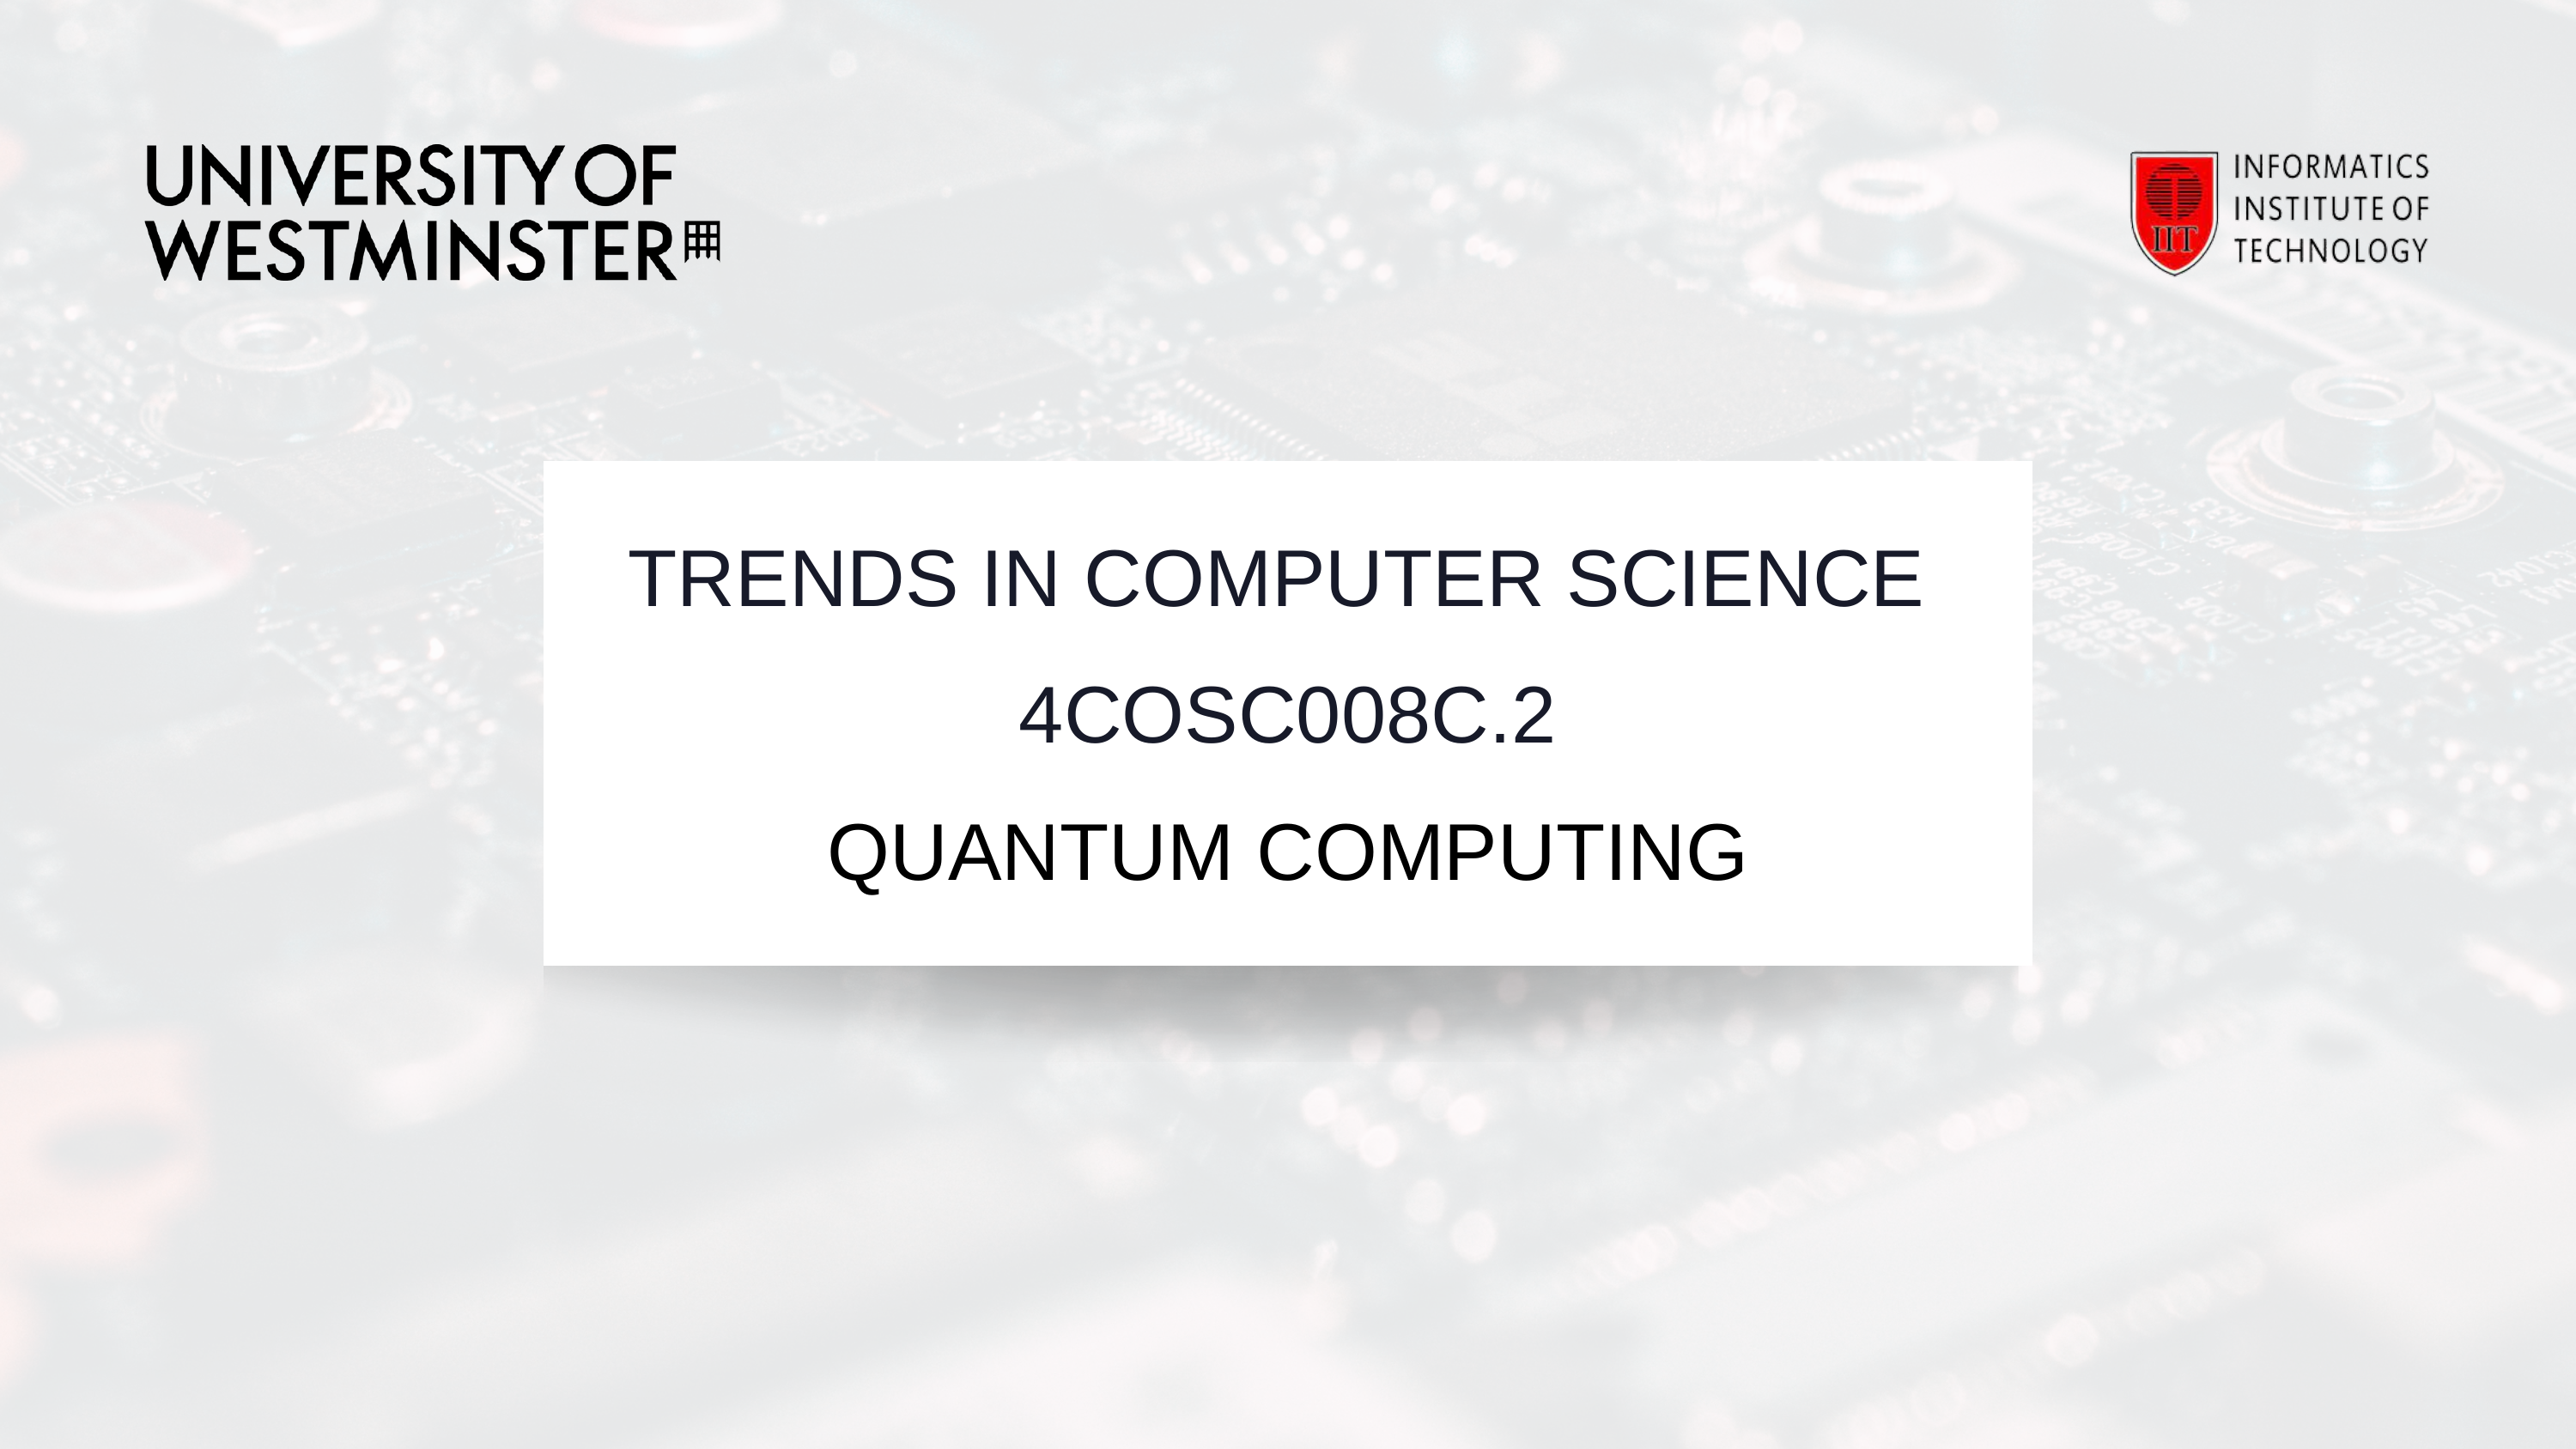

TRENDS IN COMPUTER SCIENCE
4COSC008C.2
QUANTUM COMPUTING